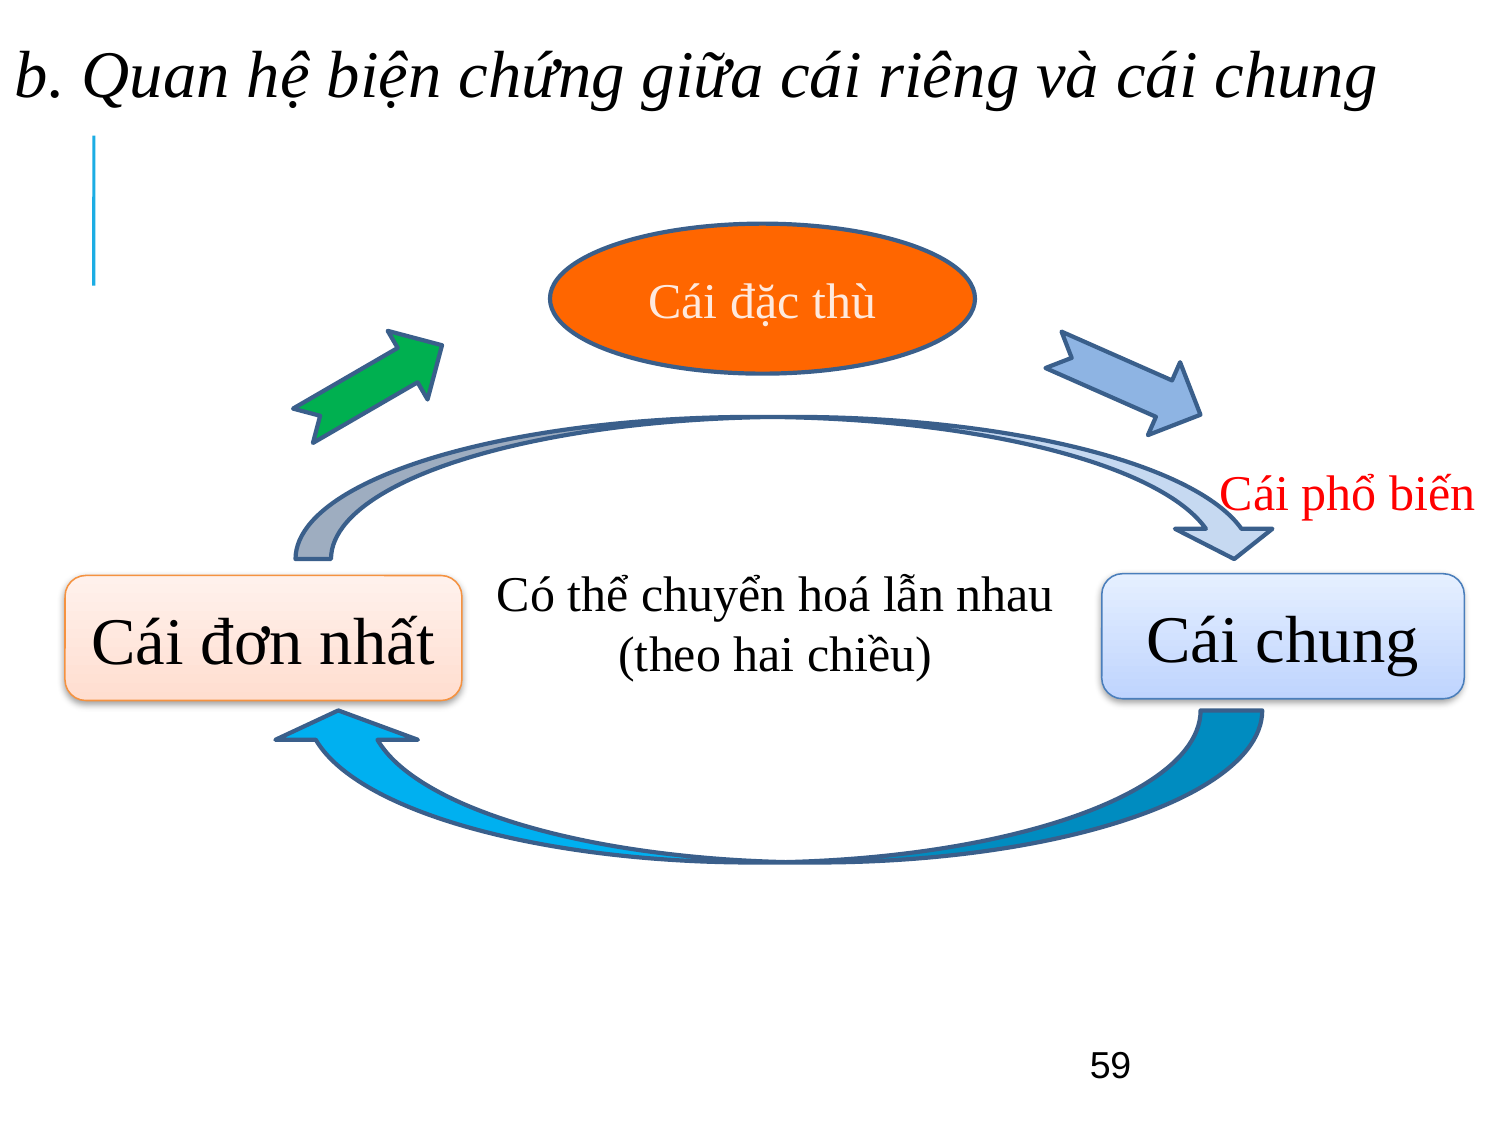

# b. Quan hệ biện chứng giữa cái riêng và cái chung
Cái đặc thù

Cái phổ biến
Có thể chuyển hoá lẫn nhau
(theo hai chiều)
Cái chung
Cái đơn nhất
59